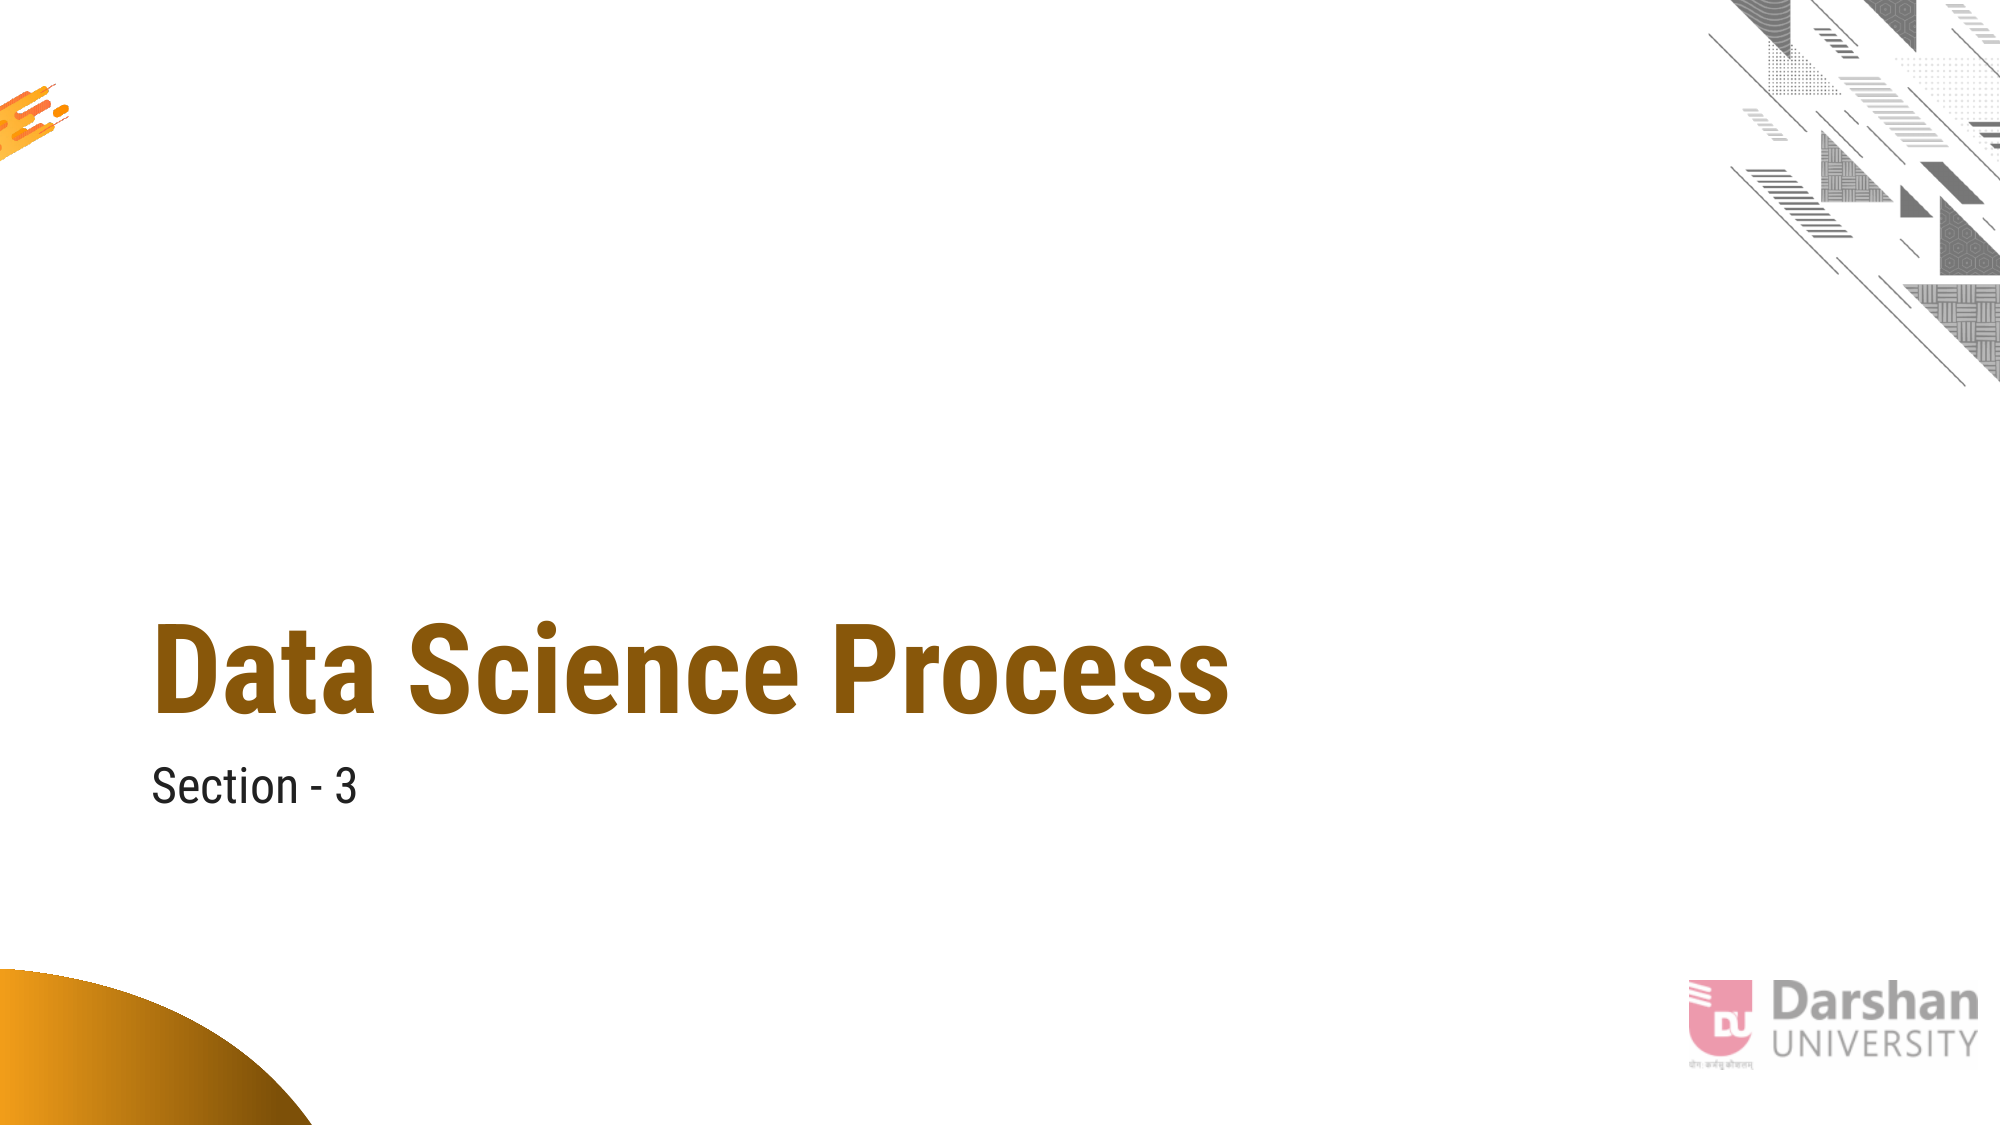

# Data Science Process
Section - 3